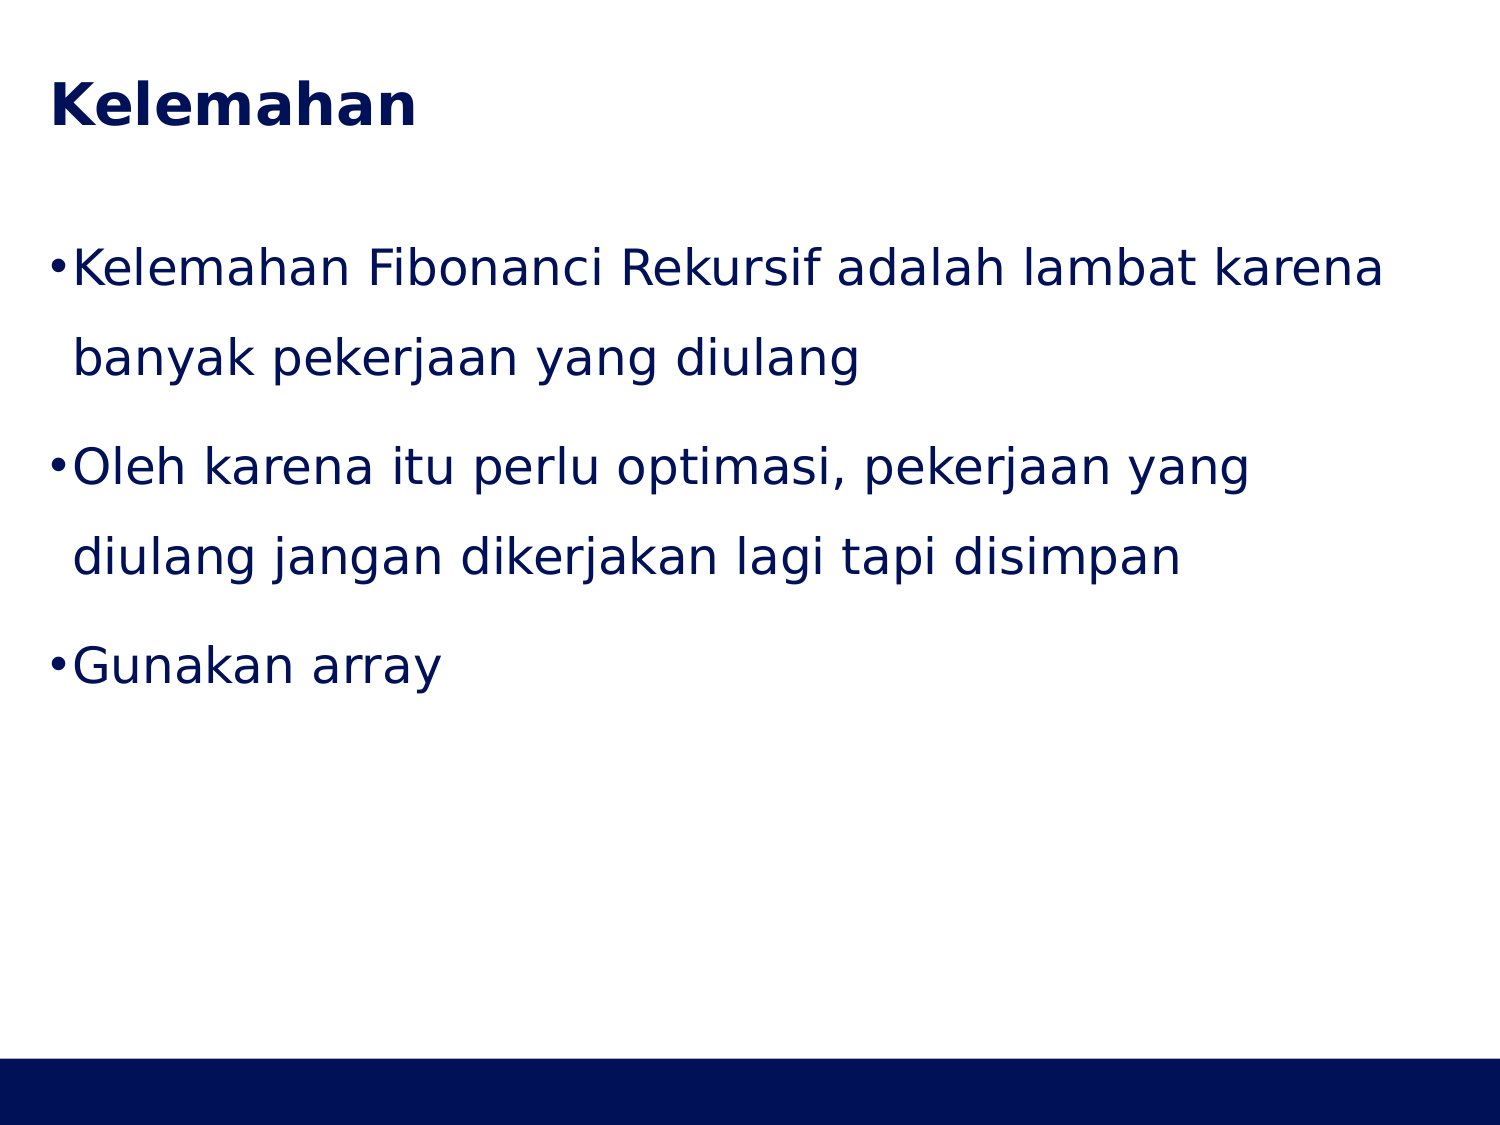

# Kelemahan
Kelemahan Fibonanci Rekursif adalah lambat karena banyak pekerjaan yang diulang
Oleh karena itu perlu optimasi, pekerjaan yang diulang jangan dikerjakan lagi tapi disimpan
Gunakan array